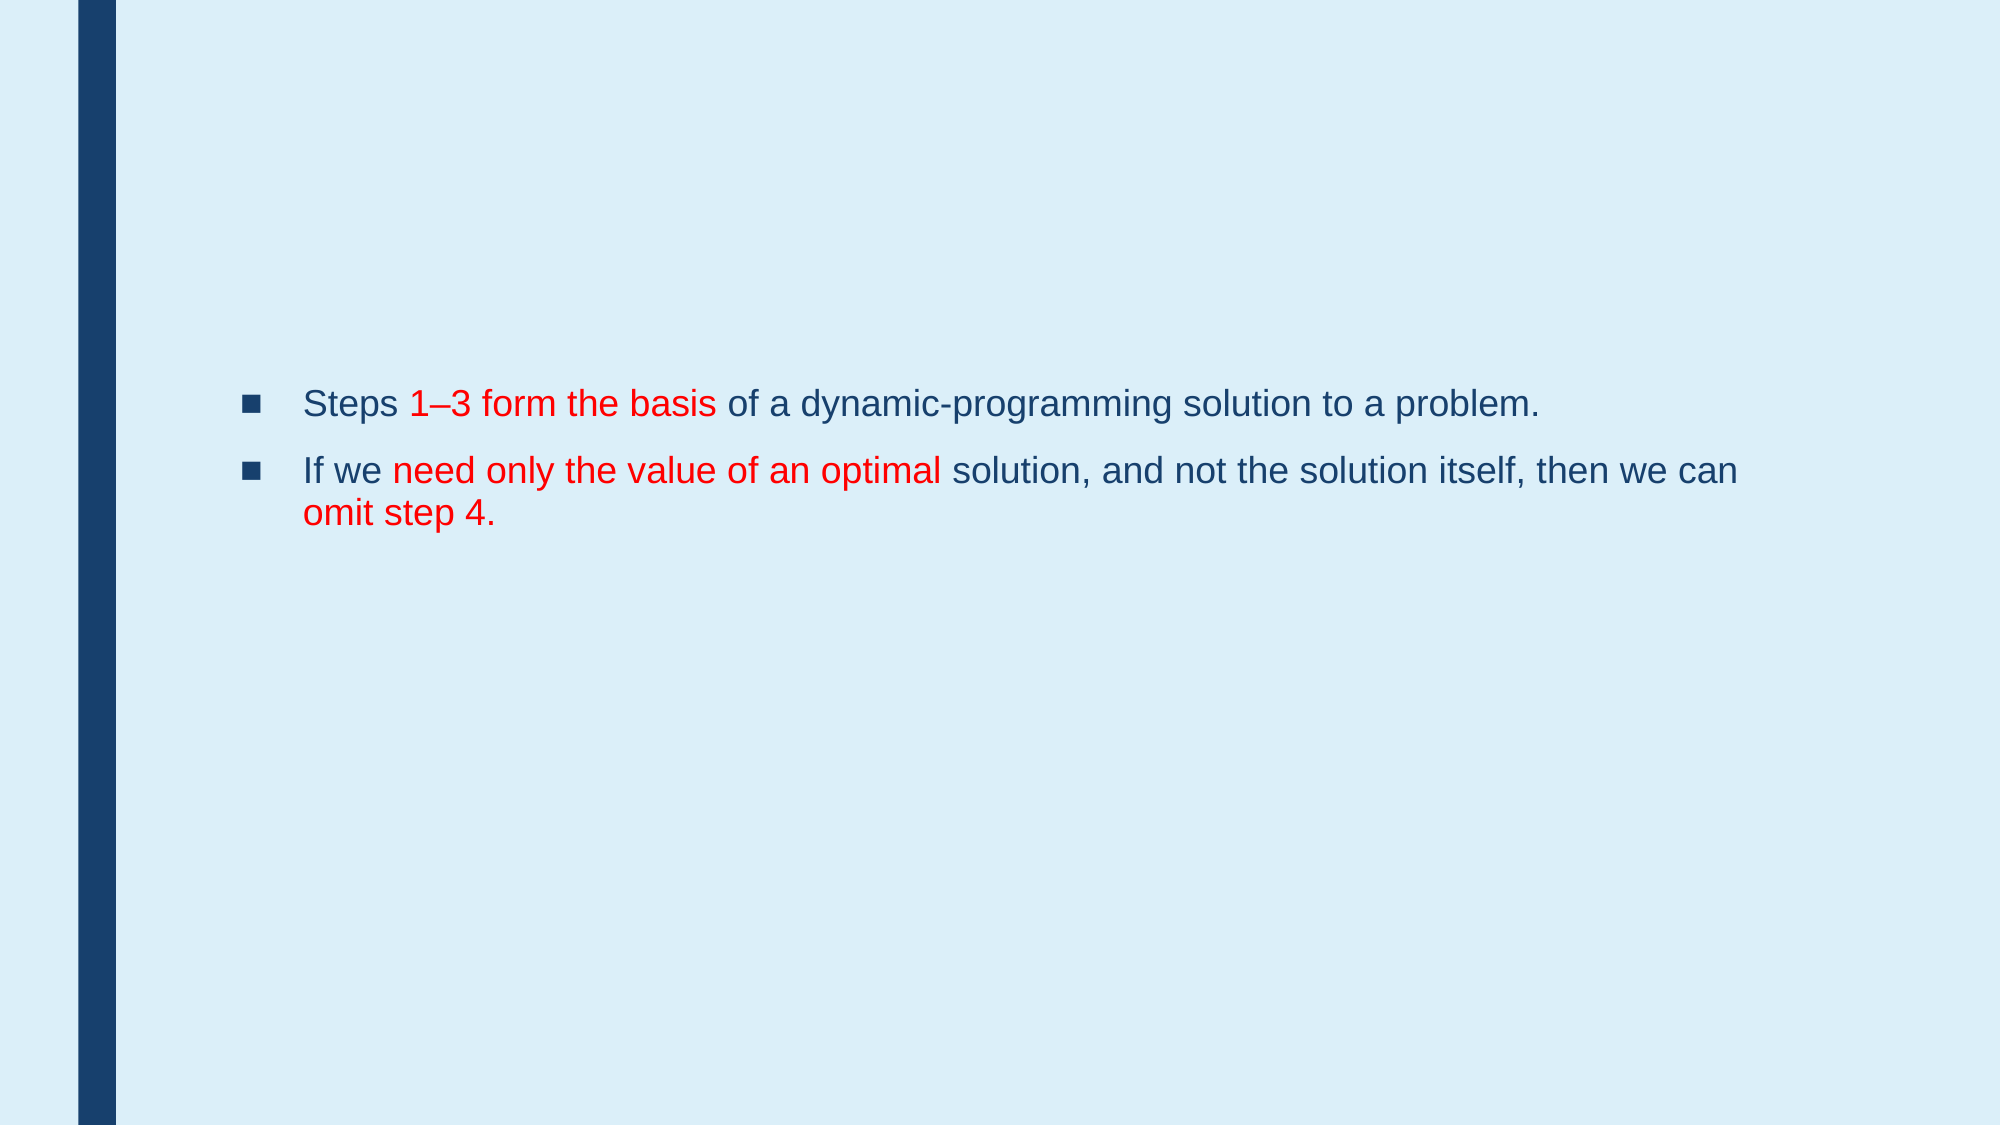

#
Steps 1–3 form the basis of a dynamic-programming solution to a problem.
If we need only the value of an optimal solution, and not the solution itself, then we can omit step 4.